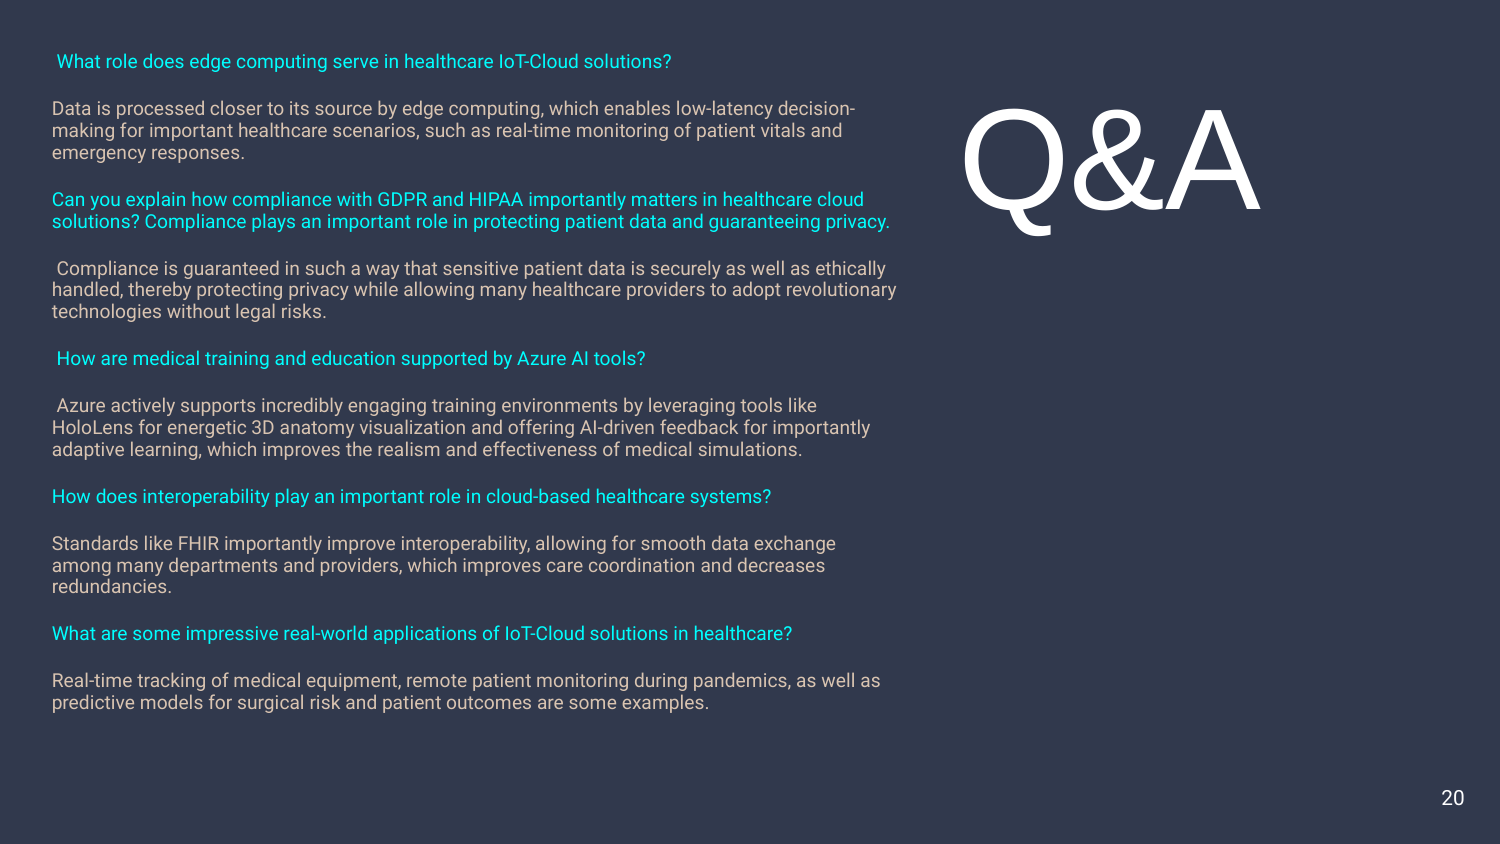

What role does edge computing serve in healthcare IoT-Cloud solutions?
Data is processed closer to its source by edge computing, which enables low-latency decision-making for important healthcare scenarios, such as real-time monitoring of patient vitals and emergency responses.
Can you explain how compliance with GDPR and HIPAA importantly matters in healthcare cloud solutions? Compliance plays an important role in protecting patient data and guaranteeing privacy.
 Compliance is guaranteed in such a way that sensitive patient data is securely as well as ethically handled, thereby protecting privacy while allowing many healthcare providers to adopt revolutionary technologies without legal risks.
 How are medical training and education supported by Azure AI tools?
 Azure actively supports incredibly engaging training environments by leveraging tools like HoloLens for energetic 3D anatomy visualization and offering AI-driven feedback for importantly adaptive learning, which improves the realism and effectiveness of medical simulations.
How does interoperability play an important role in cloud-based healthcare systems?
Standards like FHIR importantly improve interoperability, allowing for smooth data exchange among many departments and providers, which improves care coordination and decreases redundancies.
What are some impressive real-world applications of IoT-Cloud solutions in healthcare?
Real-time tracking of medical equipment, remote patient monitoring during pandemics, as well as predictive models for surgical risk and patient outcomes are some examples.

# Q&A
20